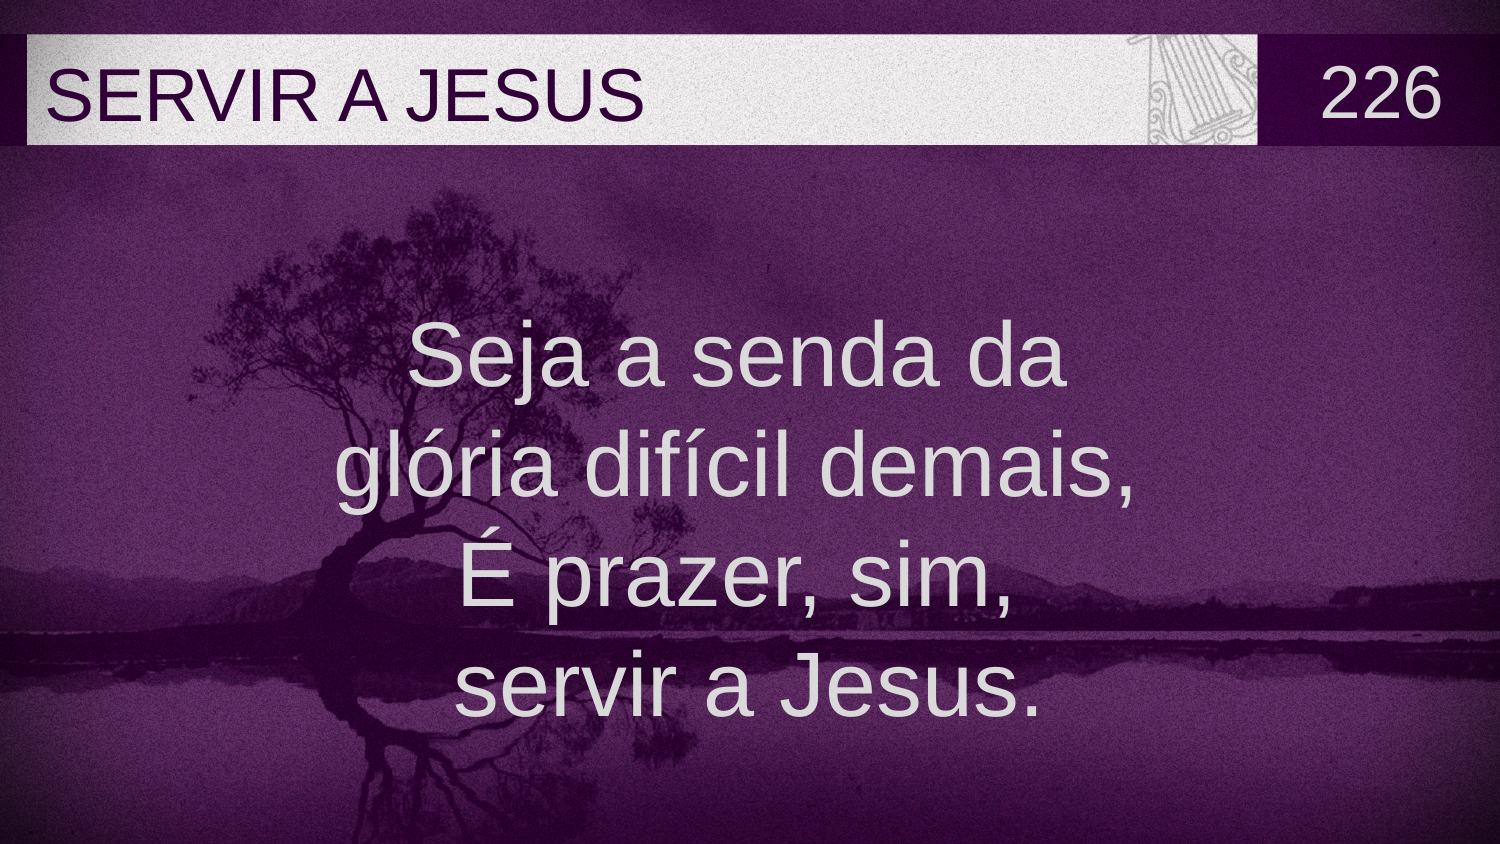

# SERVIR A JESUS
226
Seja a senda da
glória difícil demais,
É prazer, sim,
servir a Jesus.